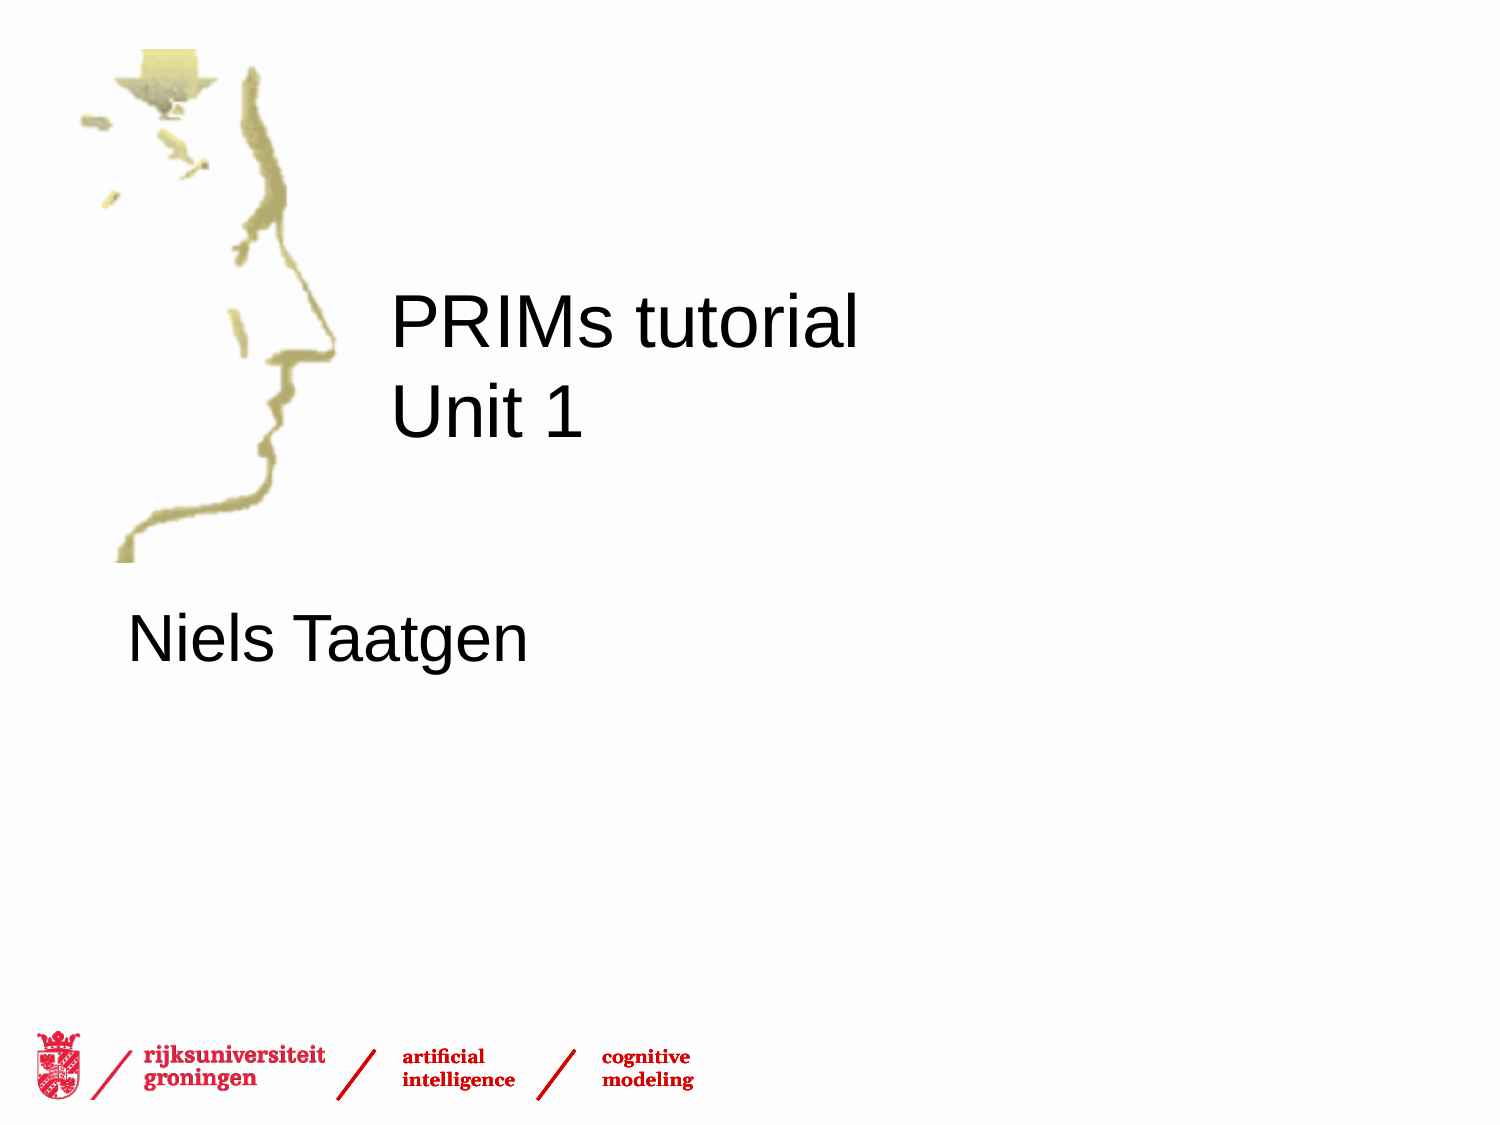

# PRIMs tutorial Unit 1
Niels Taatgen